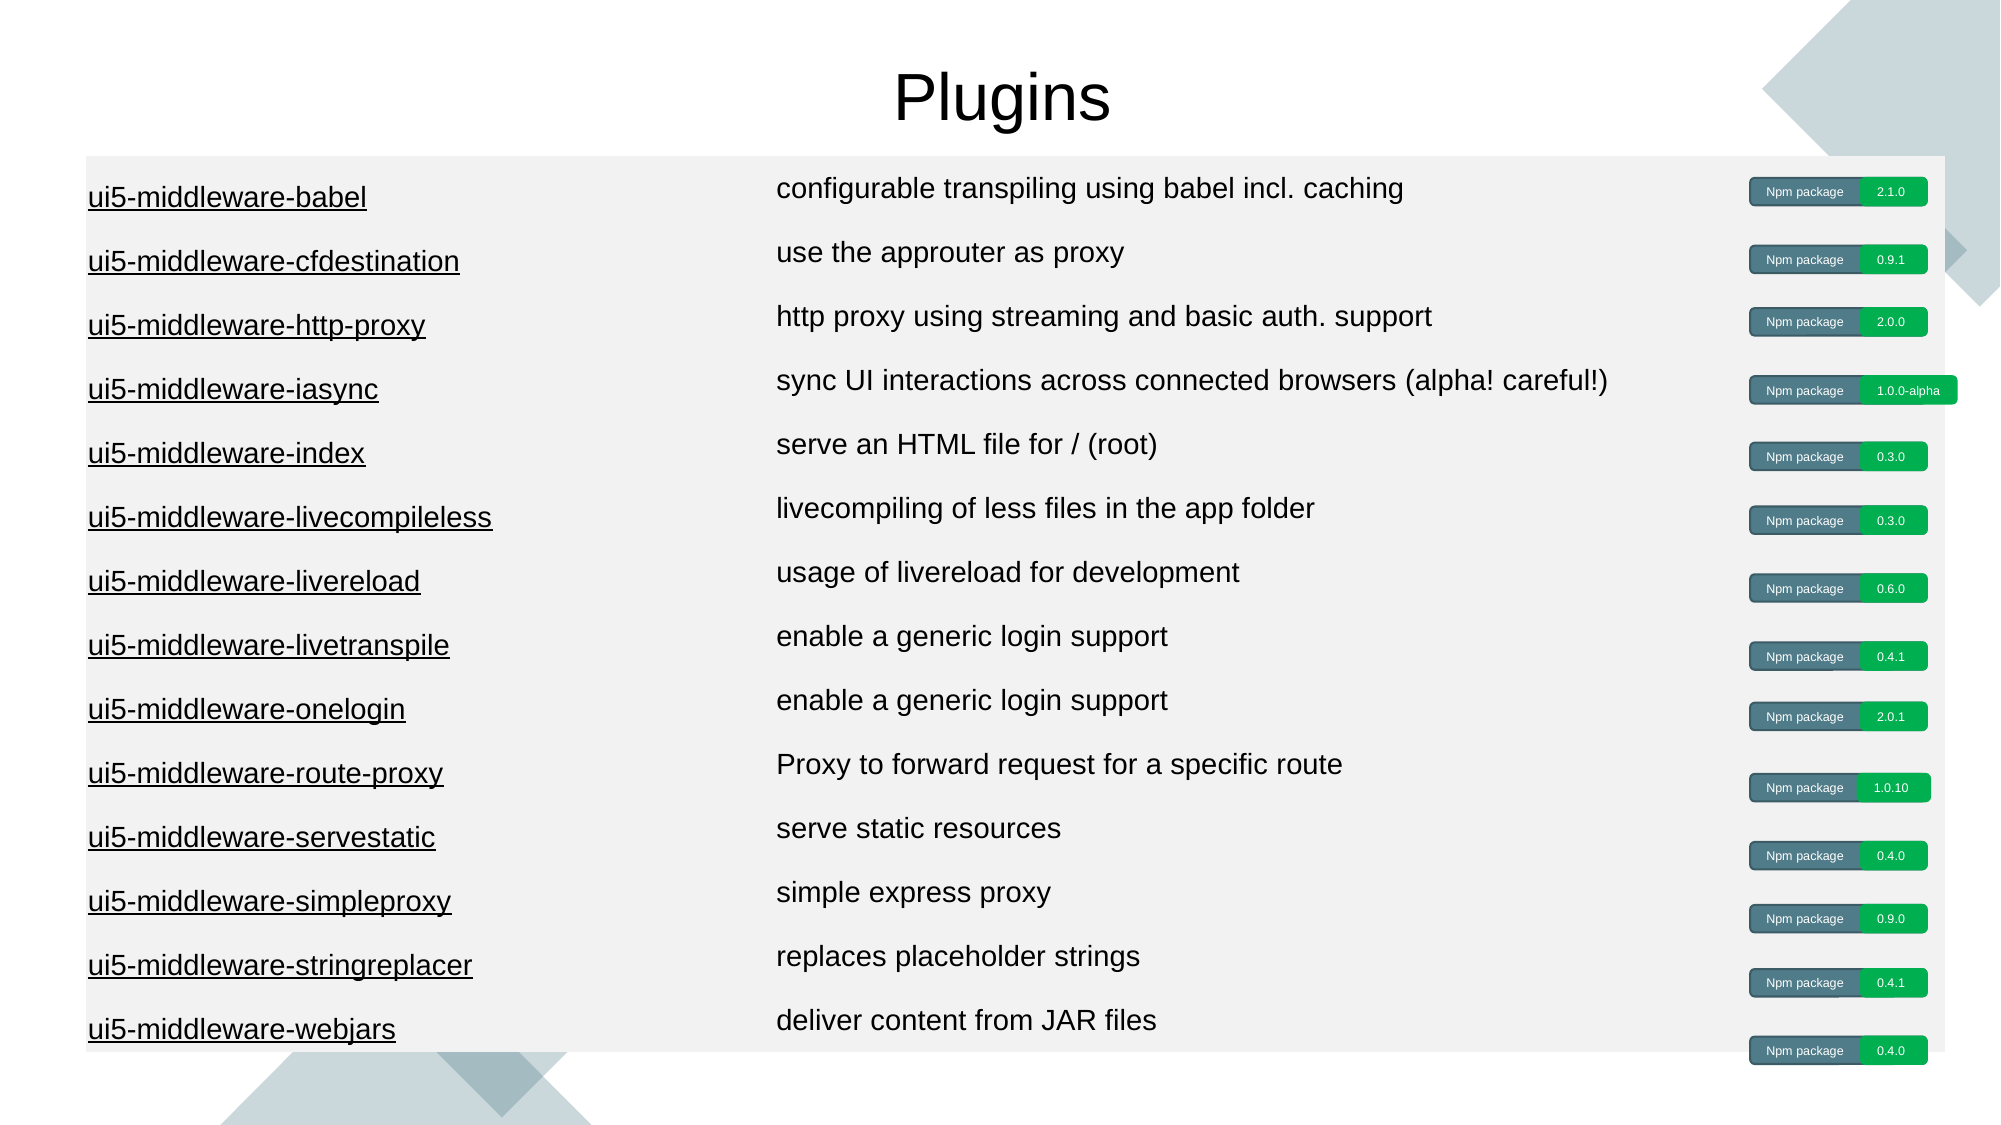

Plugins
| ui5-middleware-babel | configurable transpiling using babel incl. caching |  |
| --- | --- | --- |
| ui5-middleware-cfdestination | use the approuter as proxy |  |
| ui5-middleware-http-proxy | http proxy using streaming and basic auth. support |  |
| ui5-middleware-iasync | sync UI interactions across connected browsers (alpha! careful!) |  |
| ui5-middleware-index | serve an HTML file for / (root) |  |
| ui5-middleware-livecompileless | livecompiling of less files in the app folder |  |
| ui5-middleware-livereload | usage of livereload for development |  |
| ui5-middleware-livetranspile | enable a generic login support |  |
| ui5-middleware-onelogin | enable a generic login support |  |
| ui5-middleware-route-proxy | Proxy to forward request for a specific route |  |
| ui5-middleware-servestatic | serve static resources |  |
| ui5-middleware-simpleproxy | simple express proxy |  |
| ui5-middleware-stringreplacer | replaces placeholder strings |  |
| ui5-middleware-webjars | deliver content from JAR files |  |
Npm package
2.1.0
Npm package
0.9.1
Npm package
2.0.0

Npm package
1.0.0-alpha
Npm package
0.3.0
Npm package
0.3.0
Npm package
0.6.0
Npm package
0.4.1
Npm package
2.0.1
Npm package
1.0.10
Npm package
0.4.0
Npm package
0.9.0

Npm package
0.4.1

Npm package
0.4.0